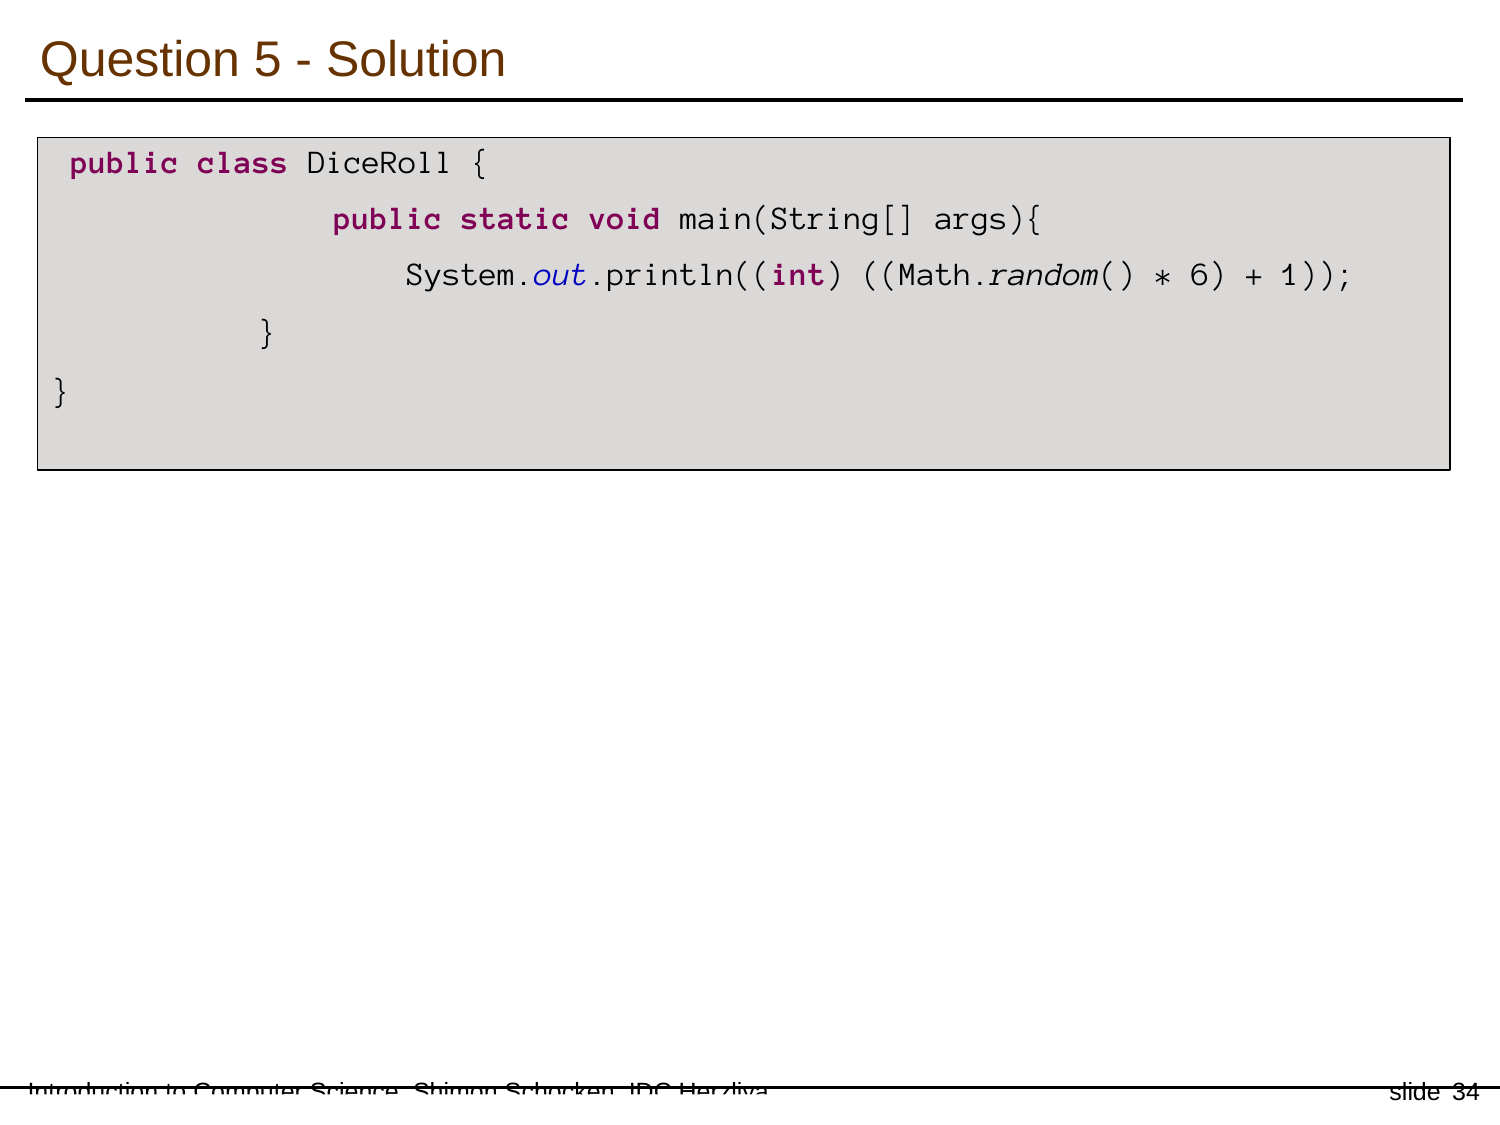

Question 5 - Solution
 public class DiceRoll {
		public static void main(String[] args){
		    System.out.println((int) ((Math.random() * 6) + 1));
		}
}